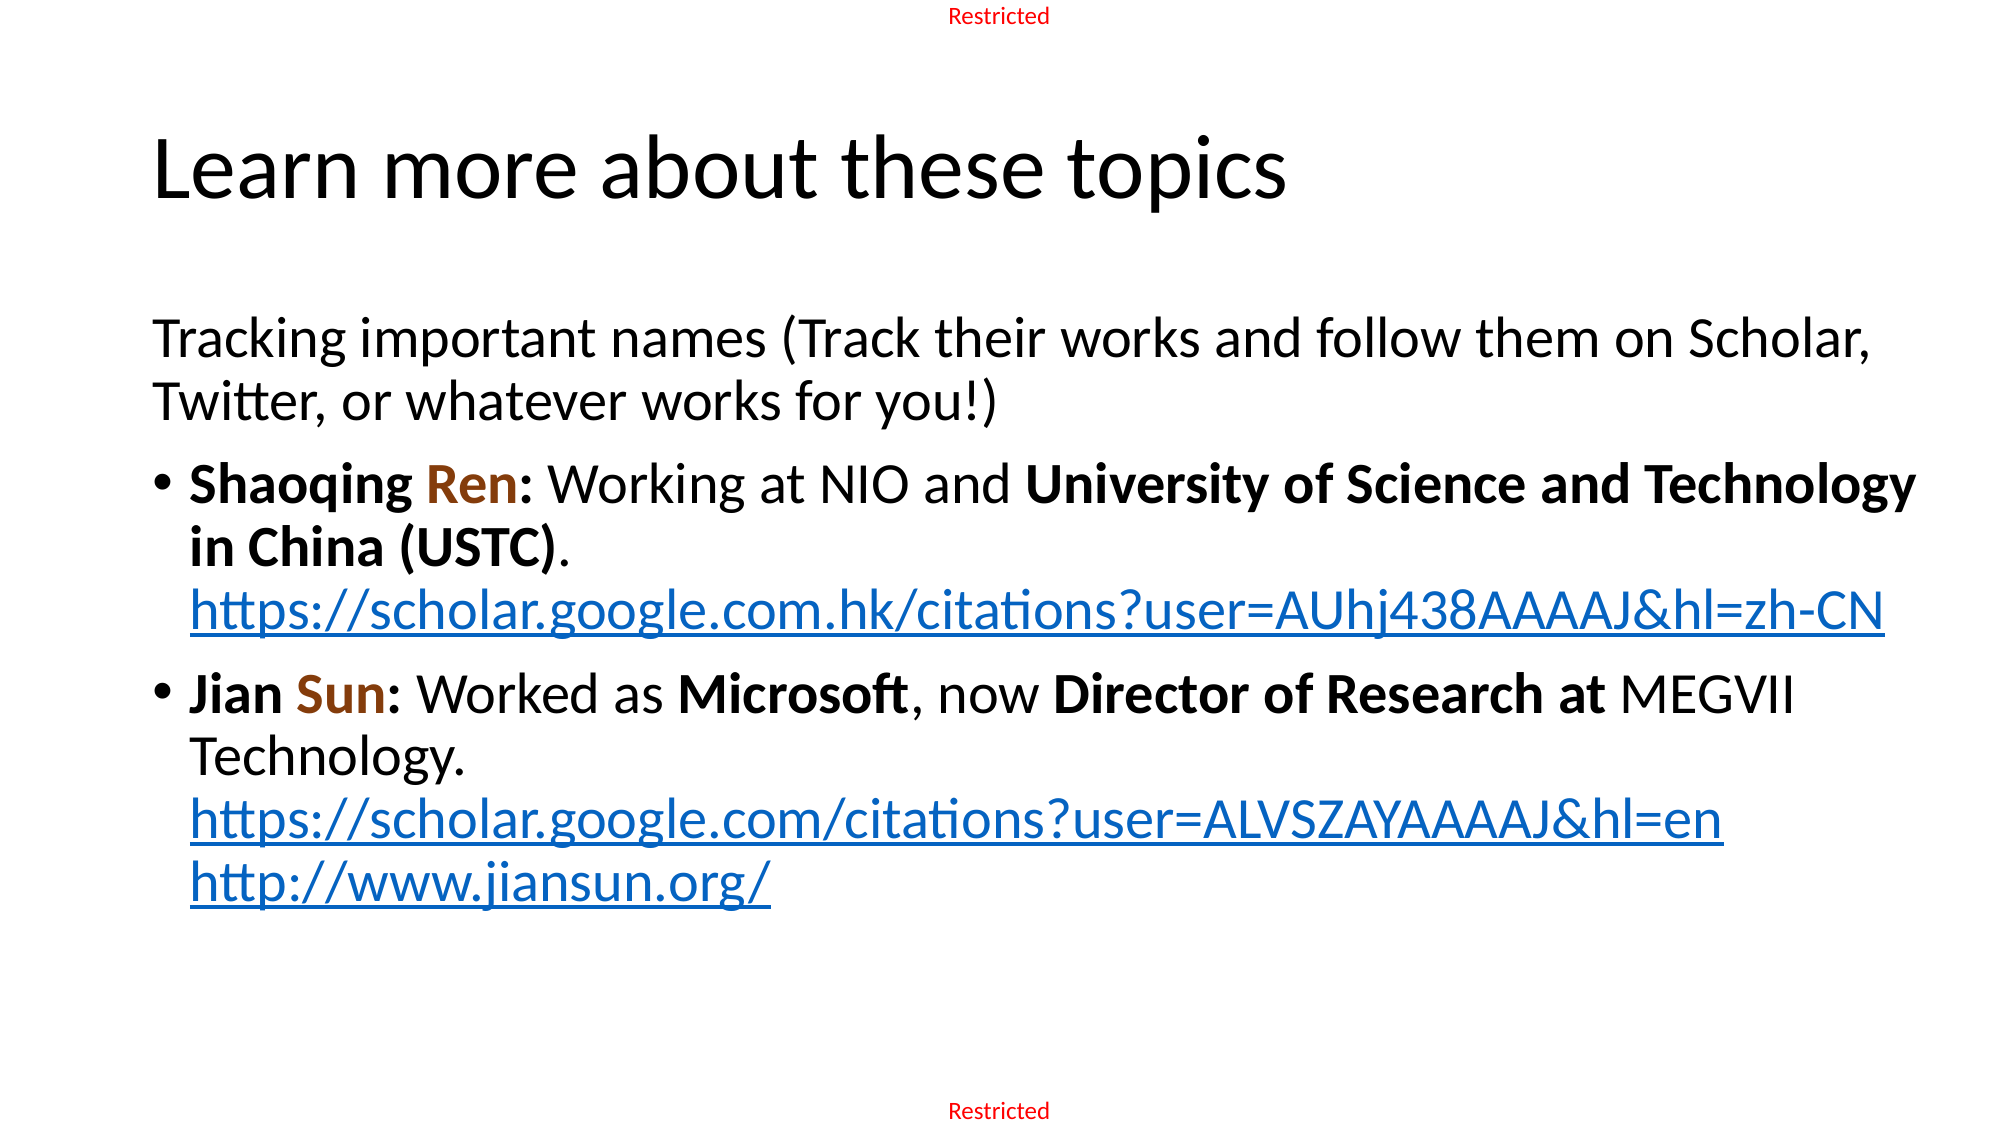

# Learn more about these topics
Tracking important names (Track their works and follow them on Scholar, Twitter, or whatever works for you!)
Shaoqing Ren: Working at NIO and University of Science and Technology in China (USTC).
https://scholar.google.com.hk/citations?user=AUhj438AAAAJ&hl=zh-CN
Jian Sun: Worked as Microsoft, now Director of Research at MEGVII Technology.
https://scholar.google.com/citations?user=ALVSZAYAAAAJ&hl=en
http://www.jiansun.org/